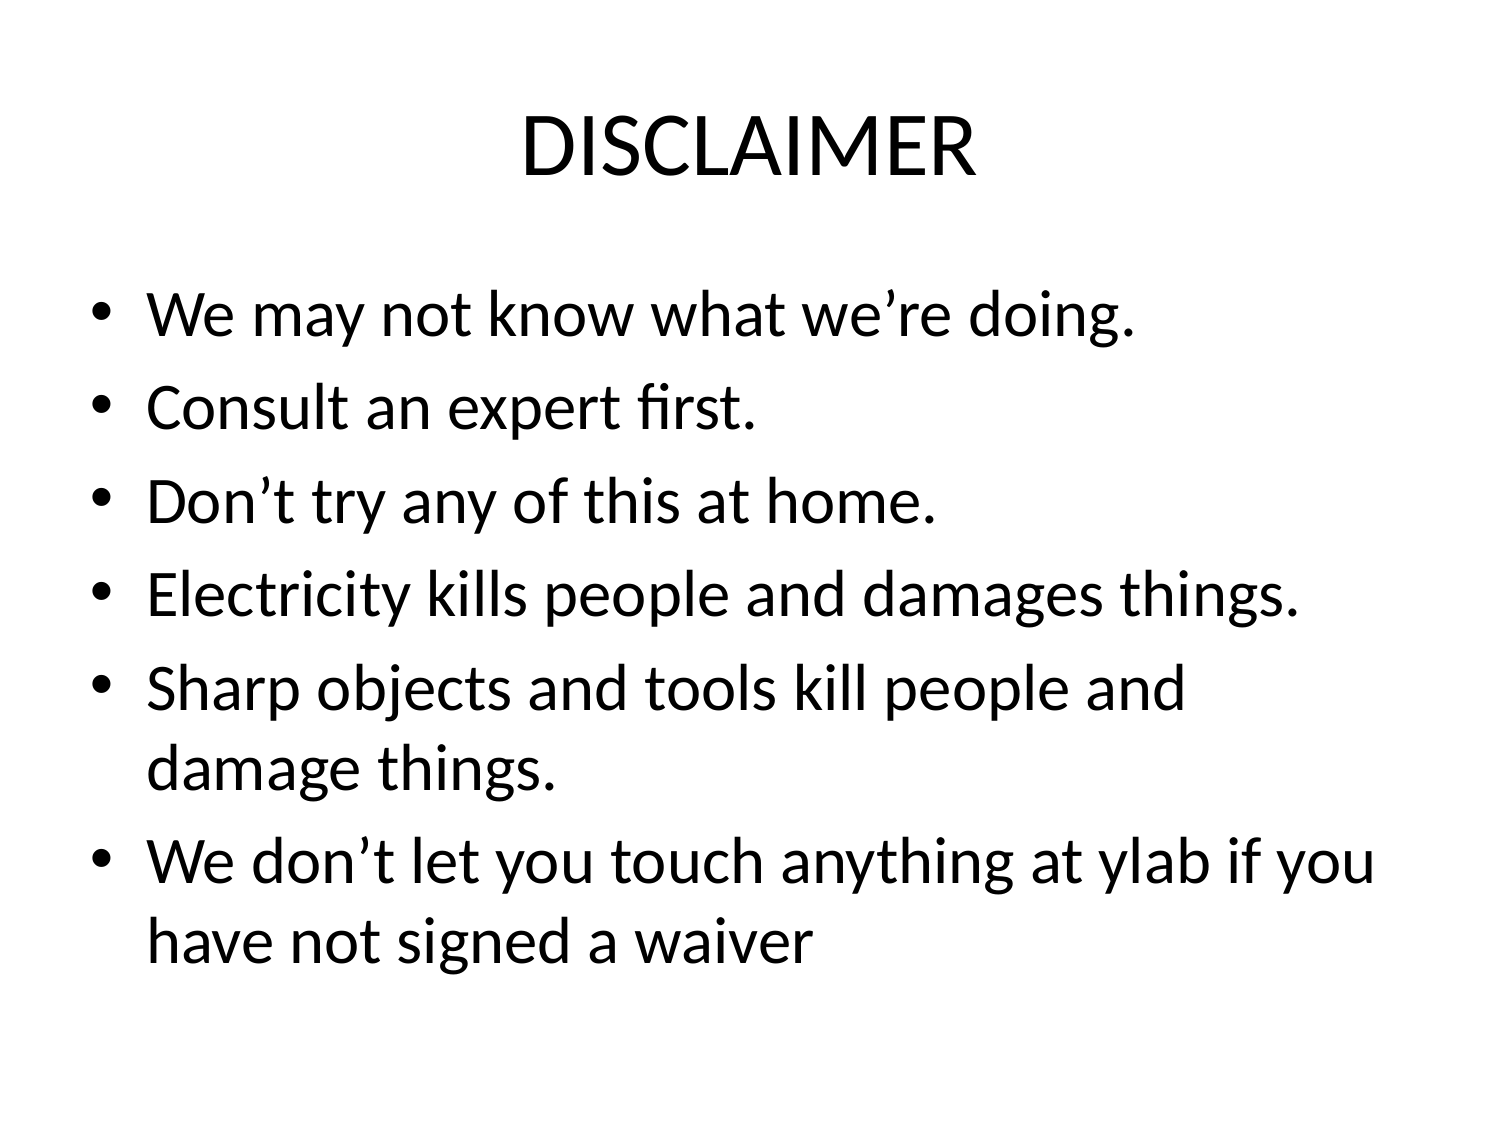

DISCLAIMER
We may not know what we’re doing.
Consult an expert first.
Don’t try any of this at home.
Electricity kills people and damages things.
Sharp objects and tools kill people and damage things.
We don’t let you touch anything at ylab if you have not signed a waiver